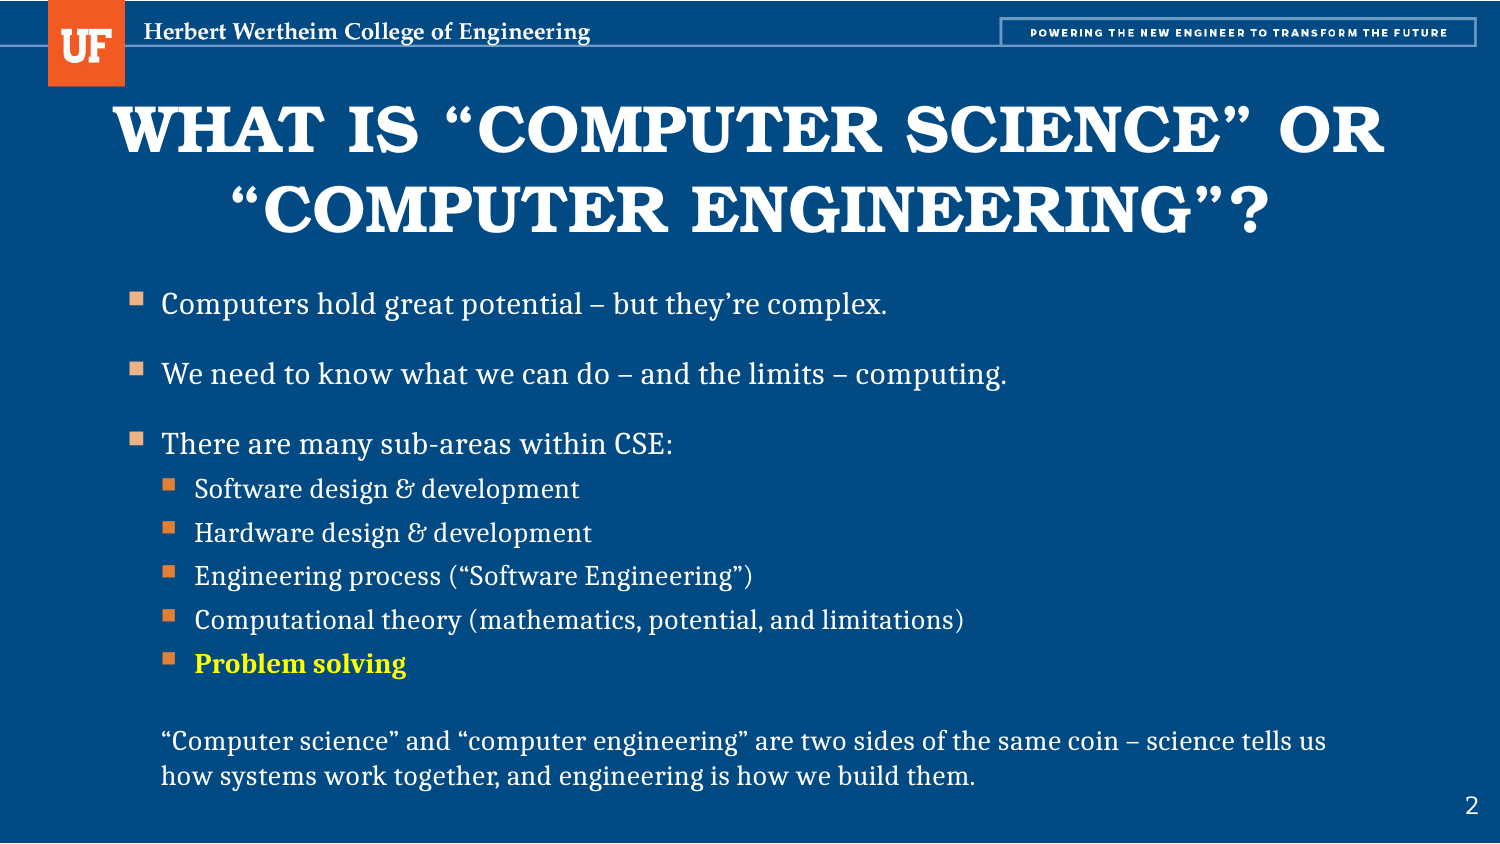

# What is “Computer Science” or “Computer Engineering”?
Computers hold great potential – but they’re complex.
We need to know what we can do – and the limits – computing.
There are many sub-areas within CSE:
Software design & development
Hardware design & development
Engineering process (“Software Engineering”)
Computational theory (mathematics, potential, and limitations)
Problem solving
“Computer science” and “computer engineering” are two sides of the same coin – science tells us how systems work together, and engineering is how we build them.
2